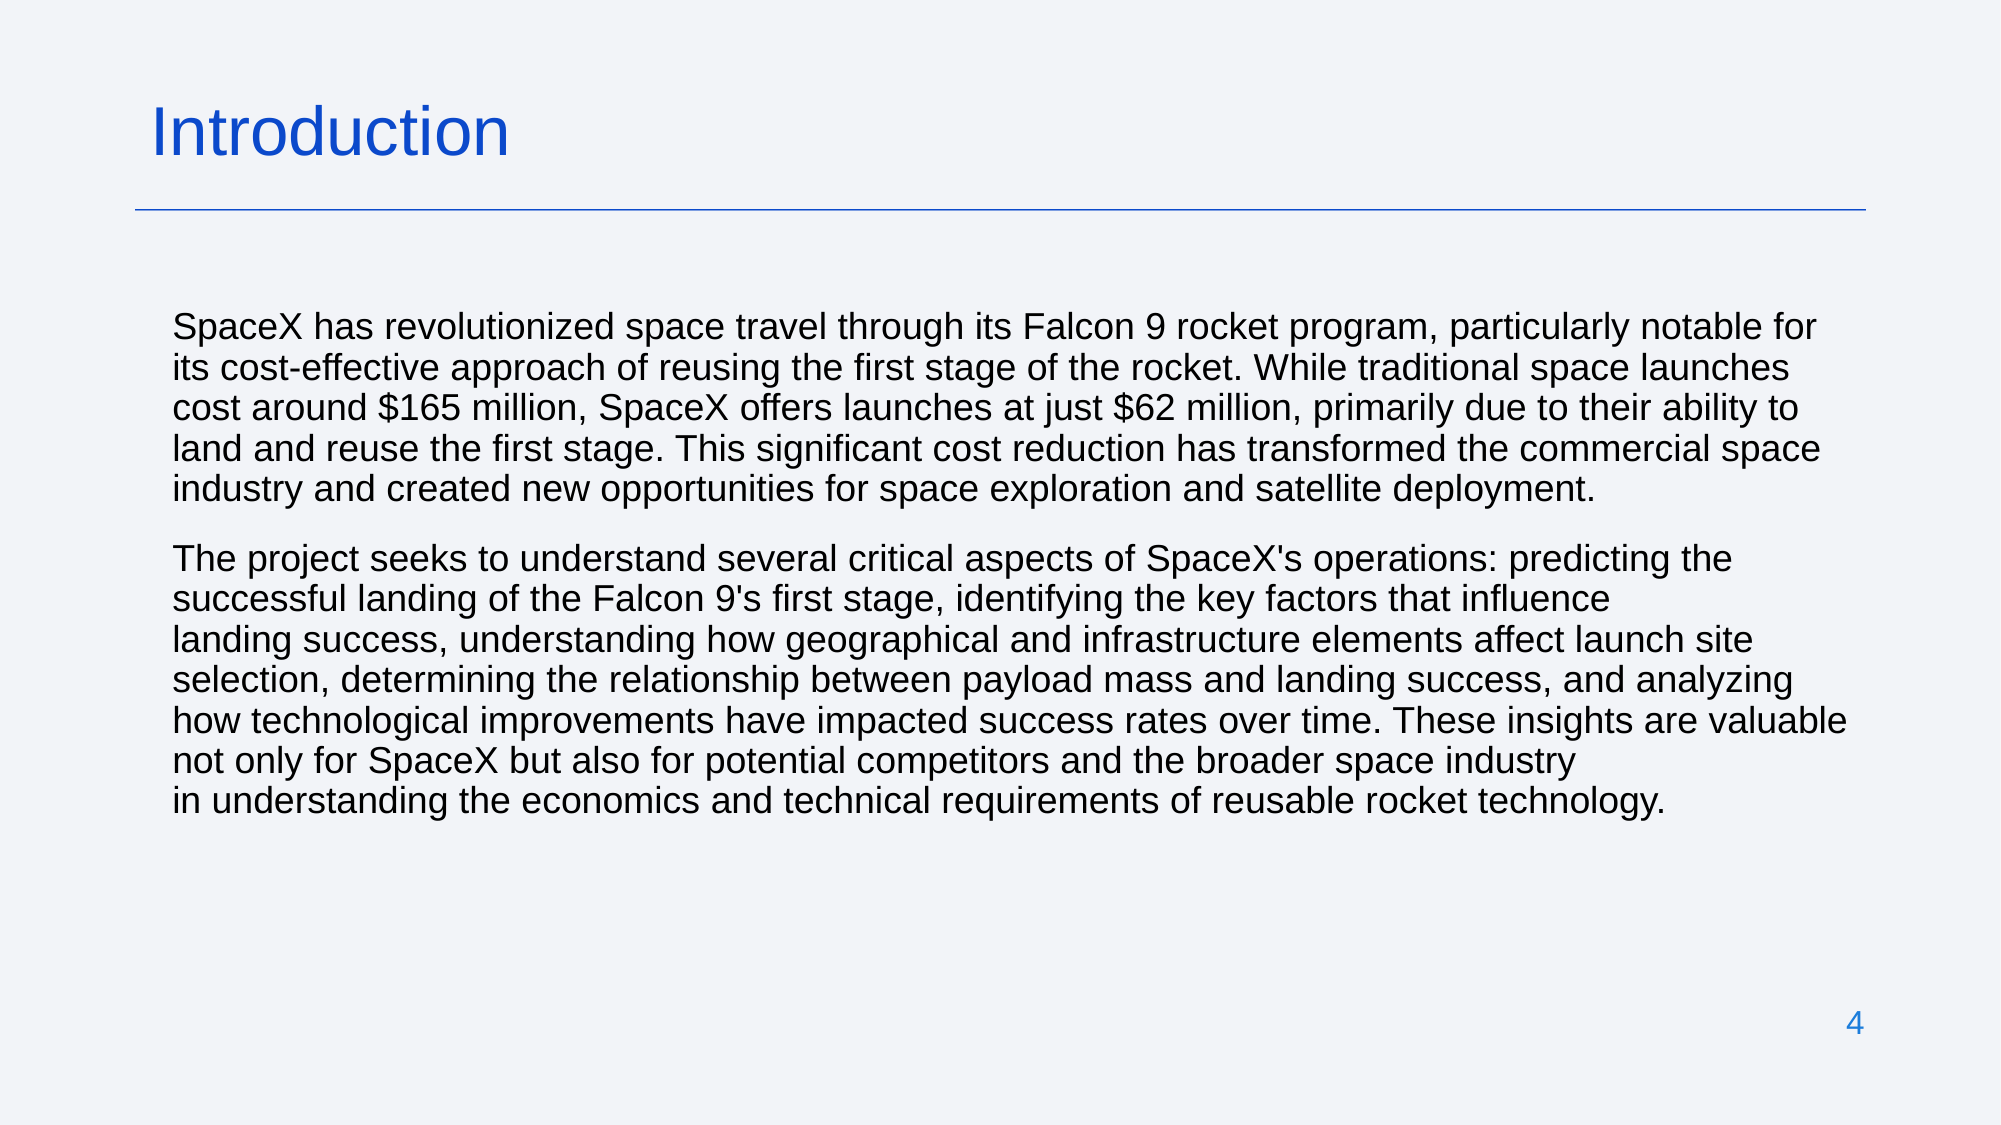

Introduction
SpaceX has revolutionized space travel through its Falcon 9 rocket program, particularly notable for its cost-effective approach of reusing the first stage of the rocket. While traditional space launches cost around $165 million, SpaceX offers launches at just $62 million, primarily due to their ability to land and reuse the first stage. This significant cost reduction has transformed the commercial space industry and created new opportunities for space exploration and satellite deployment.
The project seeks to understand several critical aspects of SpaceX's operations: predicting the successful landing of the Falcon 9's first stage, identifying the key factors that influence landing success, understanding how geographical and infrastructure elements affect launch site selection, determining the relationship between payload mass and landing success, and analyzing how technological improvements have impacted success rates over time. These insights are valuable not only for SpaceX but also for potential competitors and the broader space industry in understanding the economics and technical requirements of reusable rocket technology.

4